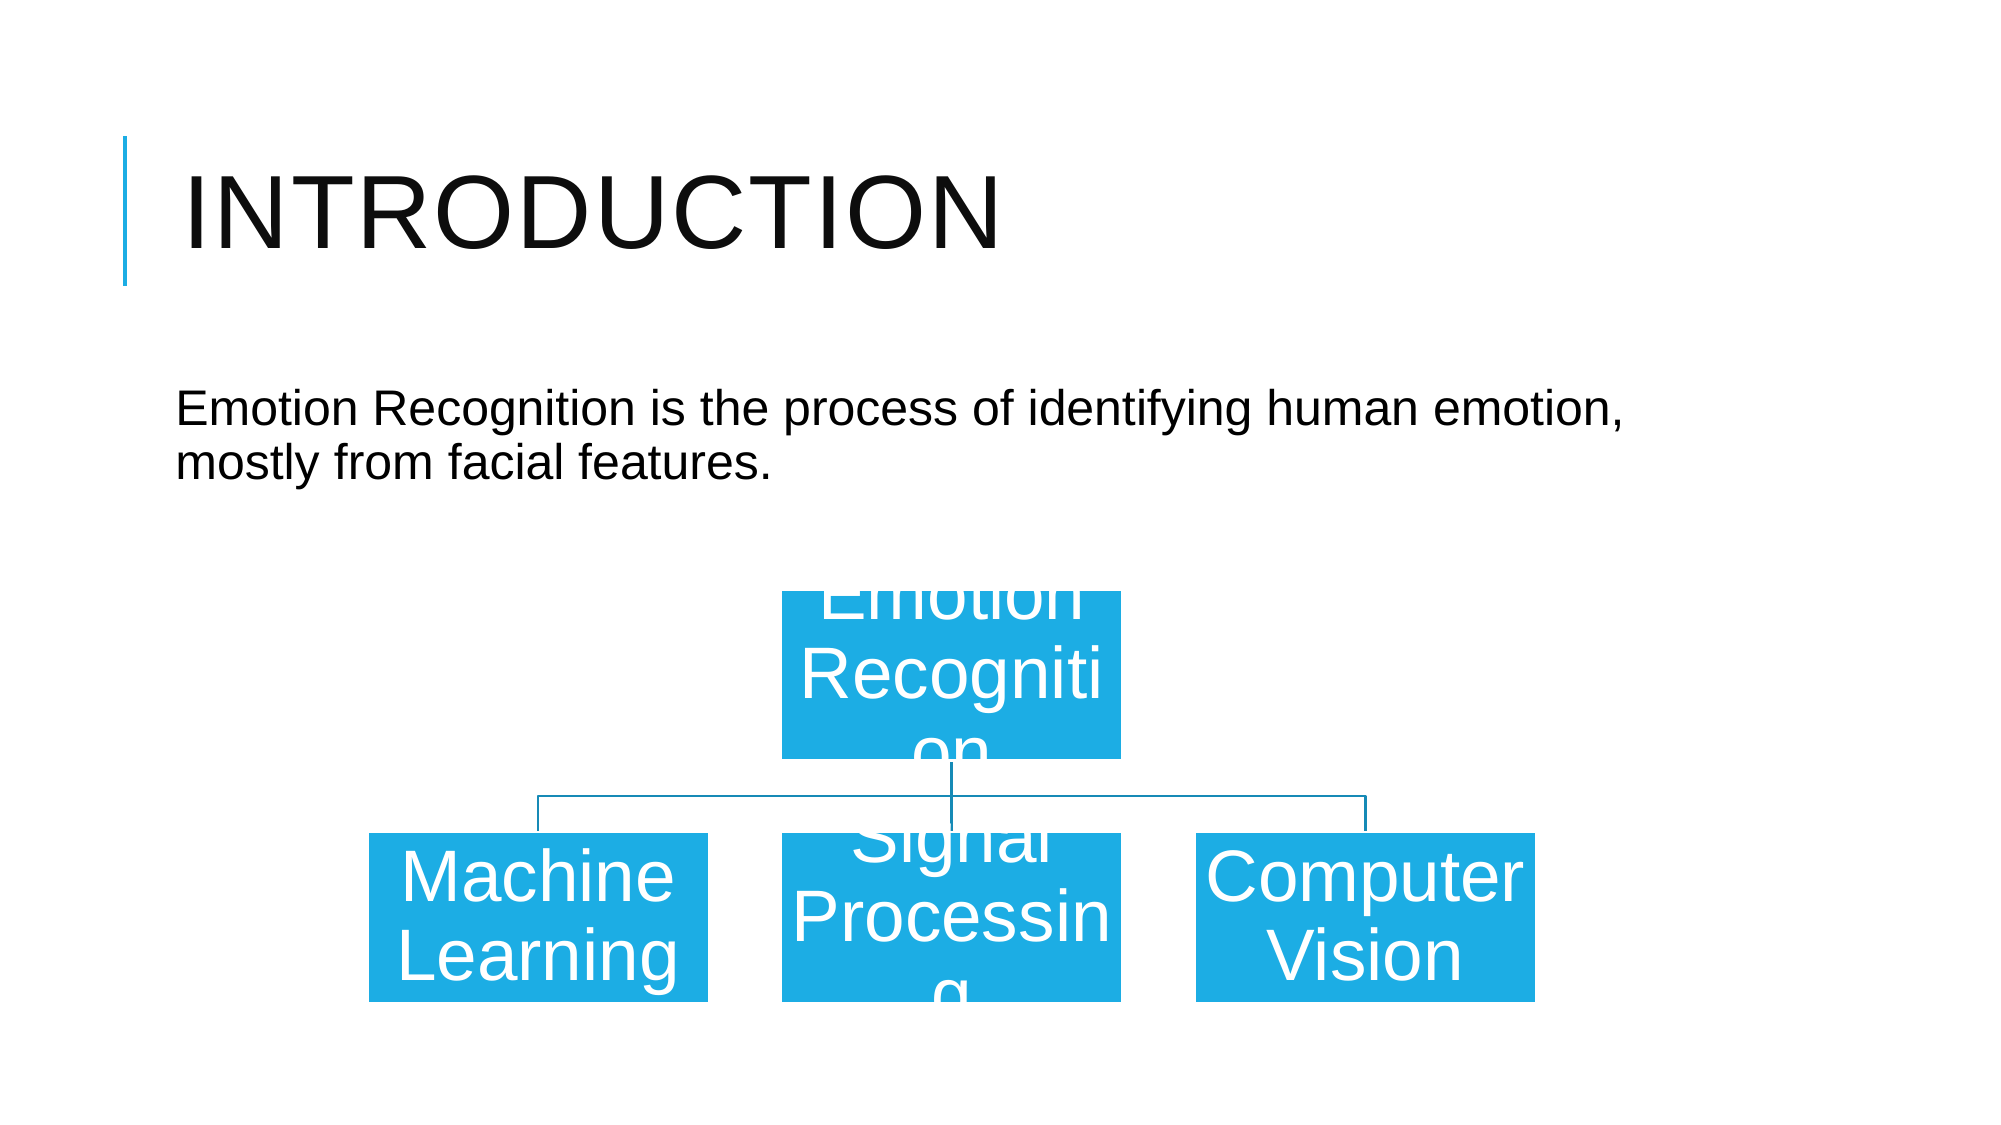

# Introduction
Emotion Recognition is the process of identifying human emotion, mostly from facial features.
Emotion Recognition
Machine Learning
Signal Processing
Computer Vision